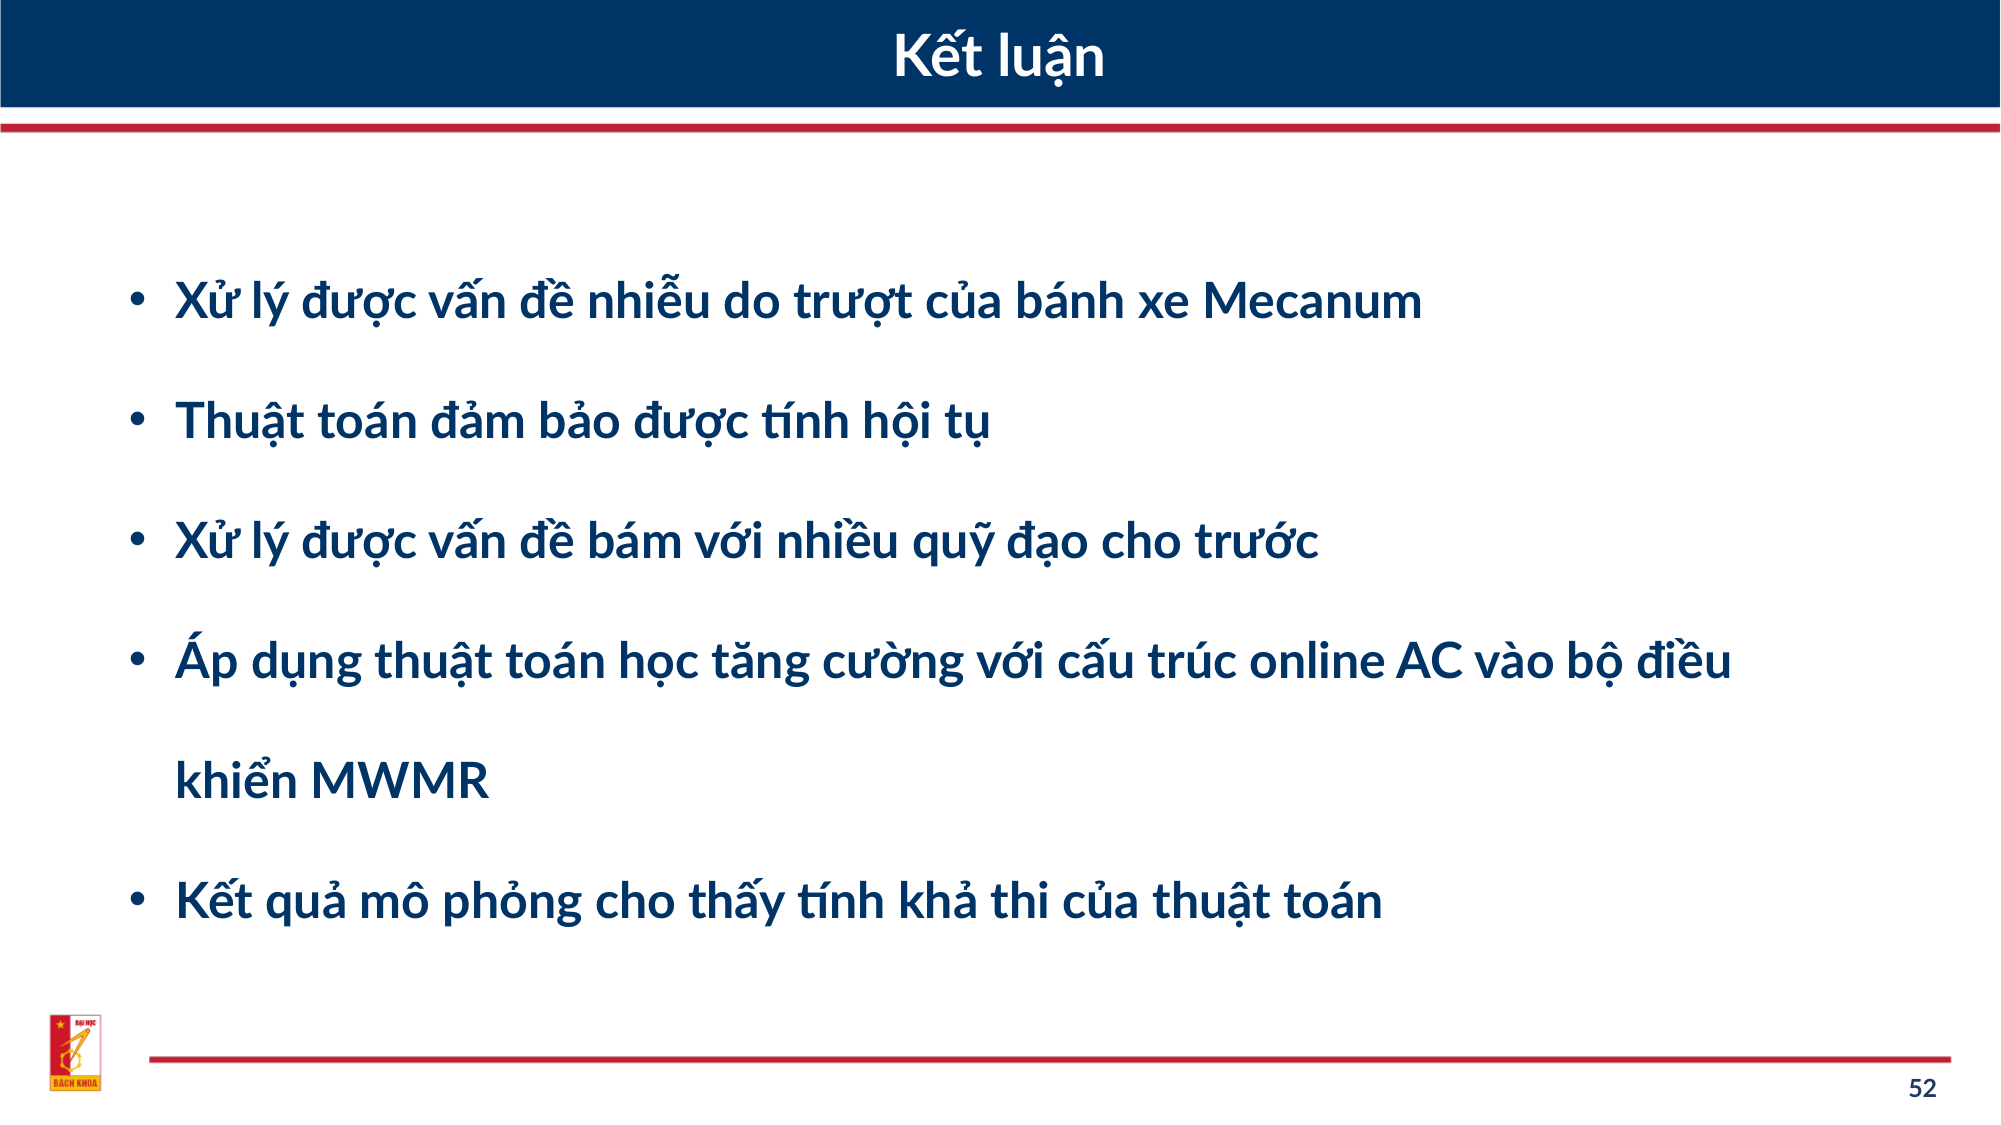

# Kết luận
Xử lý được vấn đề nhiễu do trượt của bánh xe Mecanum
Thuật toán đảm bảo được tính hội tụ
Xử lý được vấn đề bám với nhiều quỹ đạo cho trước
Áp dụng thuật toán học tăng cường với cấu trúc online AC vào bộ điều khiển MWMR
Kết quả mô phỏng cho thấy tính khả thi của thuật toán
52